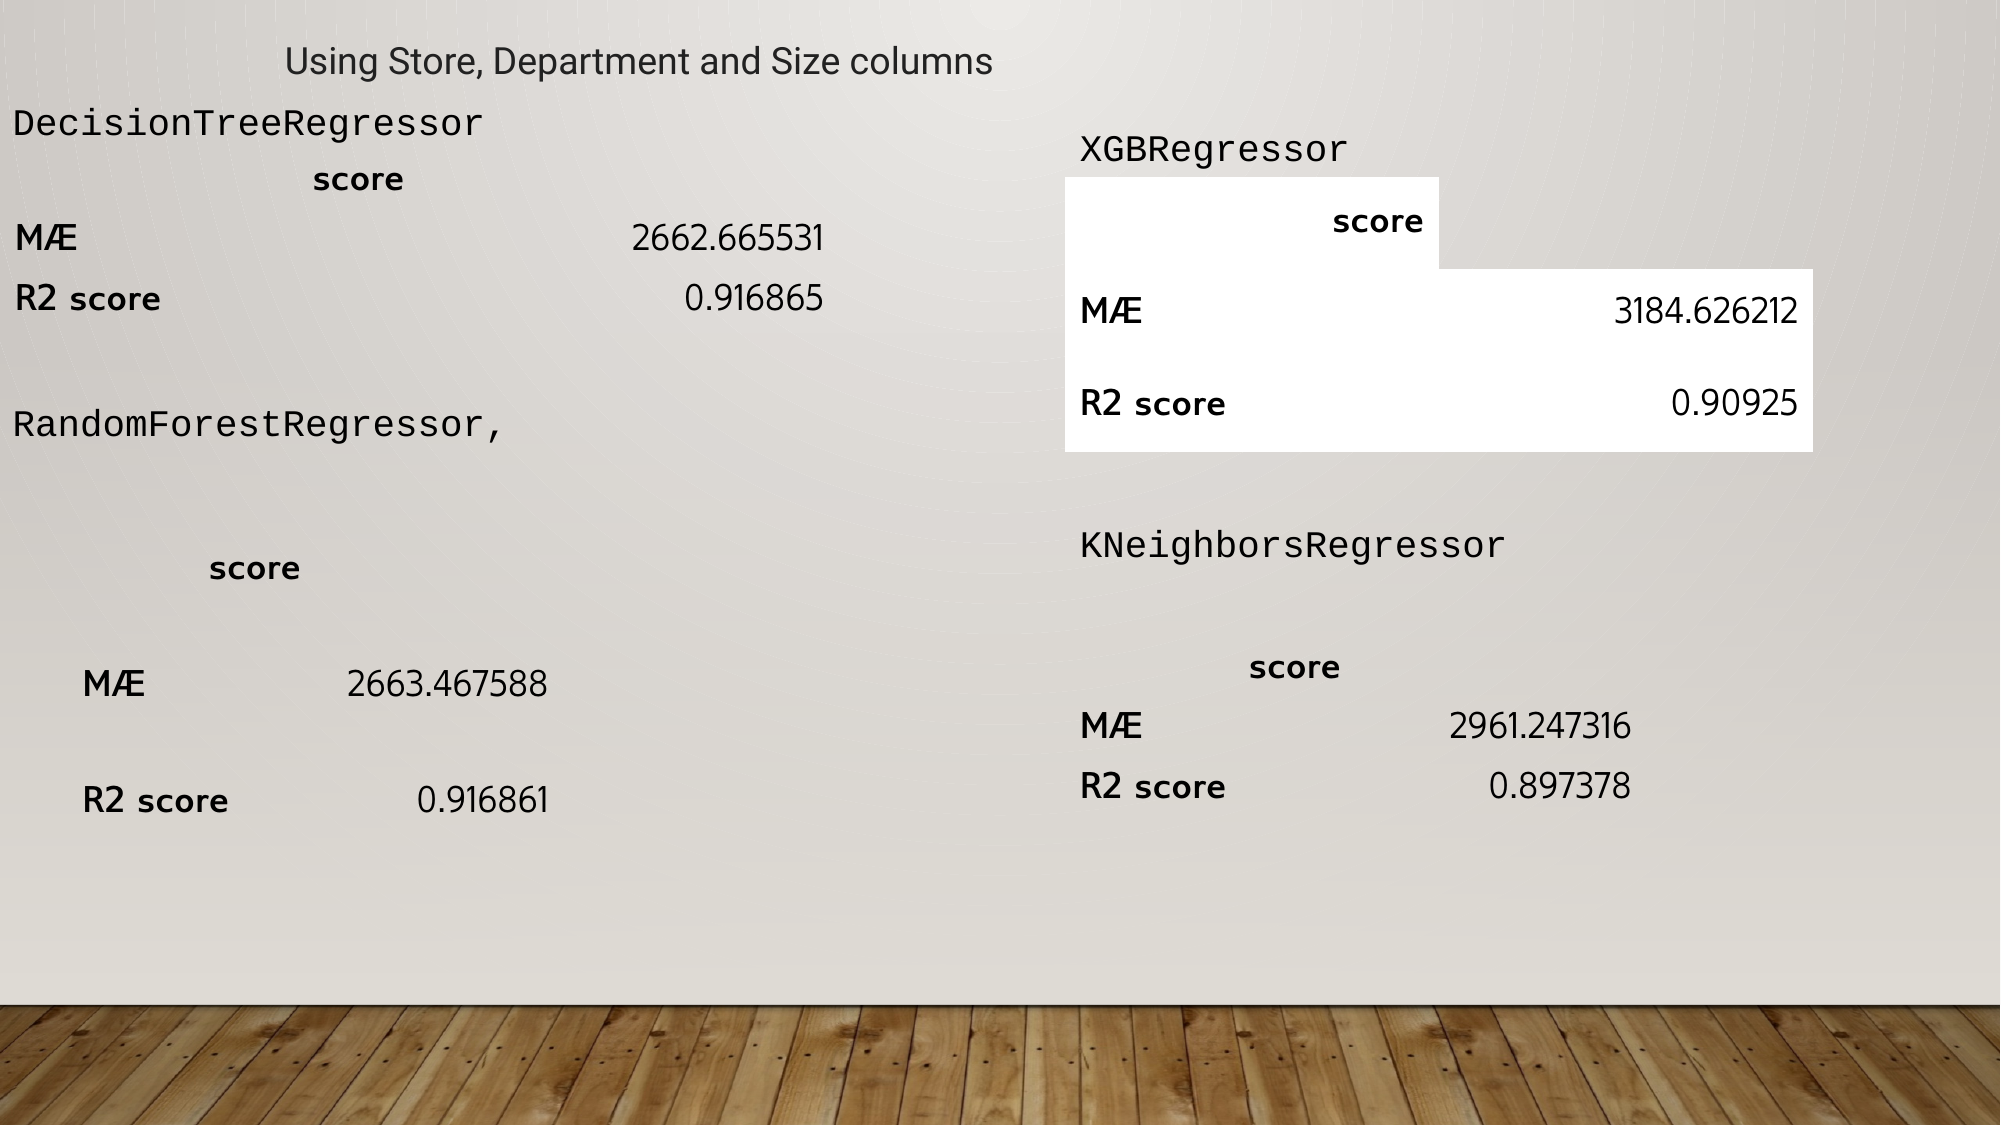

Using Store, Department and Size columns
DecisionTreeRegressor
XGBRegressor
| score |  |
| --- | --- |
| MAE | 2662.665531 |
| R2 score | 0.916865 |
| score |  |
| --- | --- |
| MAE | 3184.626212 |
| R2 score | 0.90925 |
RandomForestRegressor,
KNeighborsRegressor
| score |  |
| --- | --- |
| MAE | 2663.467588 |
| R2 score | 0.916861 |

| score |  |
| --- | --- |
| MAE | 2961.247316 |
| R2 score | 0.897378 |